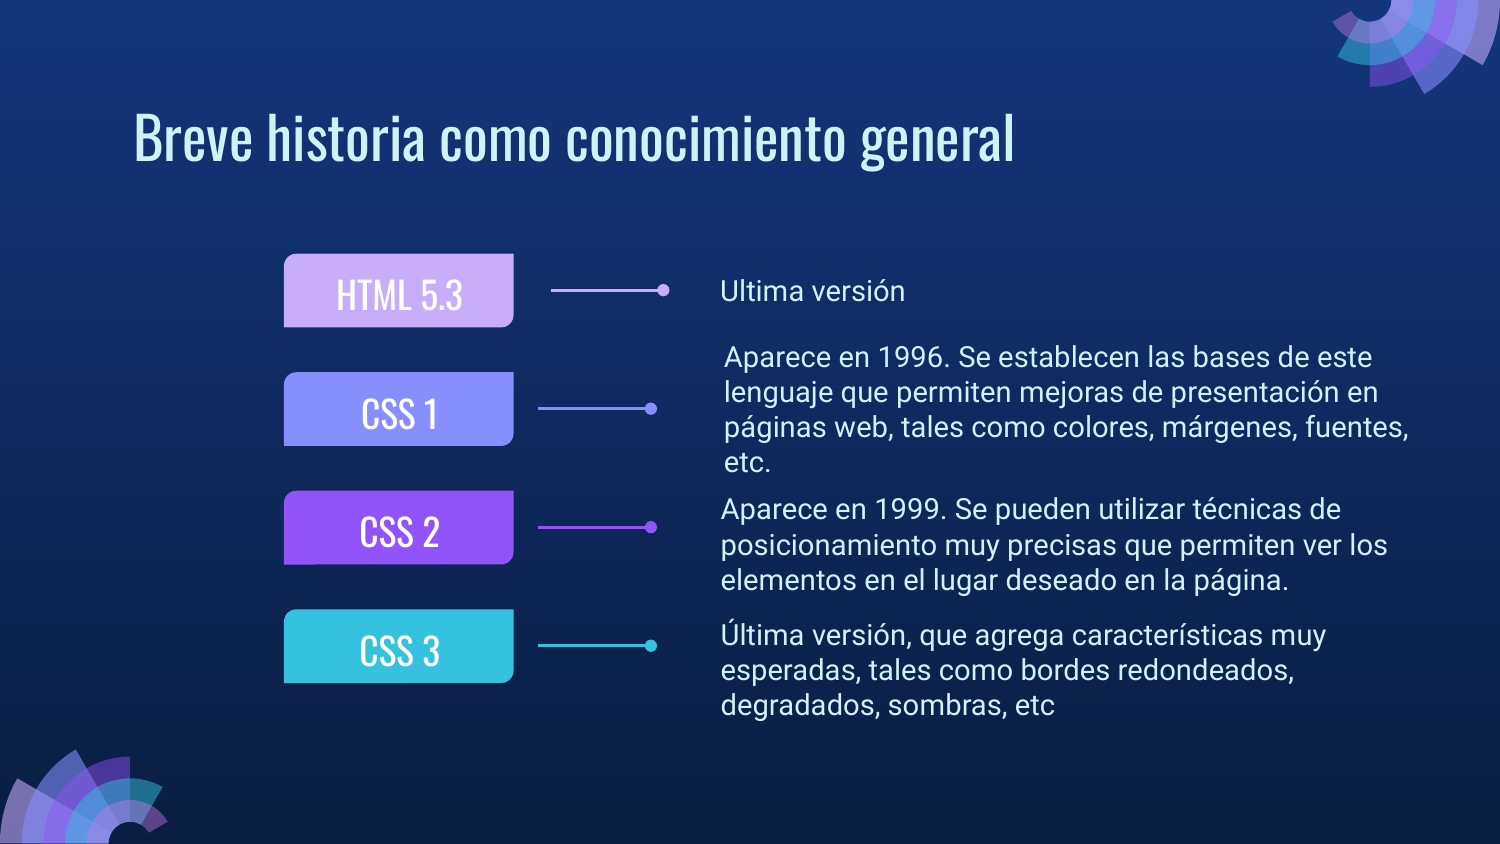

# Breve historia como conocimiento general
Ultima versión

HTML 5.3
Aparece en 1996. Se establecen las bases de este lenguaje que permiten mejoras de presentación en páginas web, tales como colores, márgenes, fuentes, etc.

CSS 1

Aparece en 1999. Se pueden utilizar técnicas de posicionamiento muy precisas que permiten ver los elementos en el lugar deseado en la página.
CSS 2

CSS 3
Última versión, que agrega características muy esperadas, tales como bordes redondeados, degradados, sombras, etc